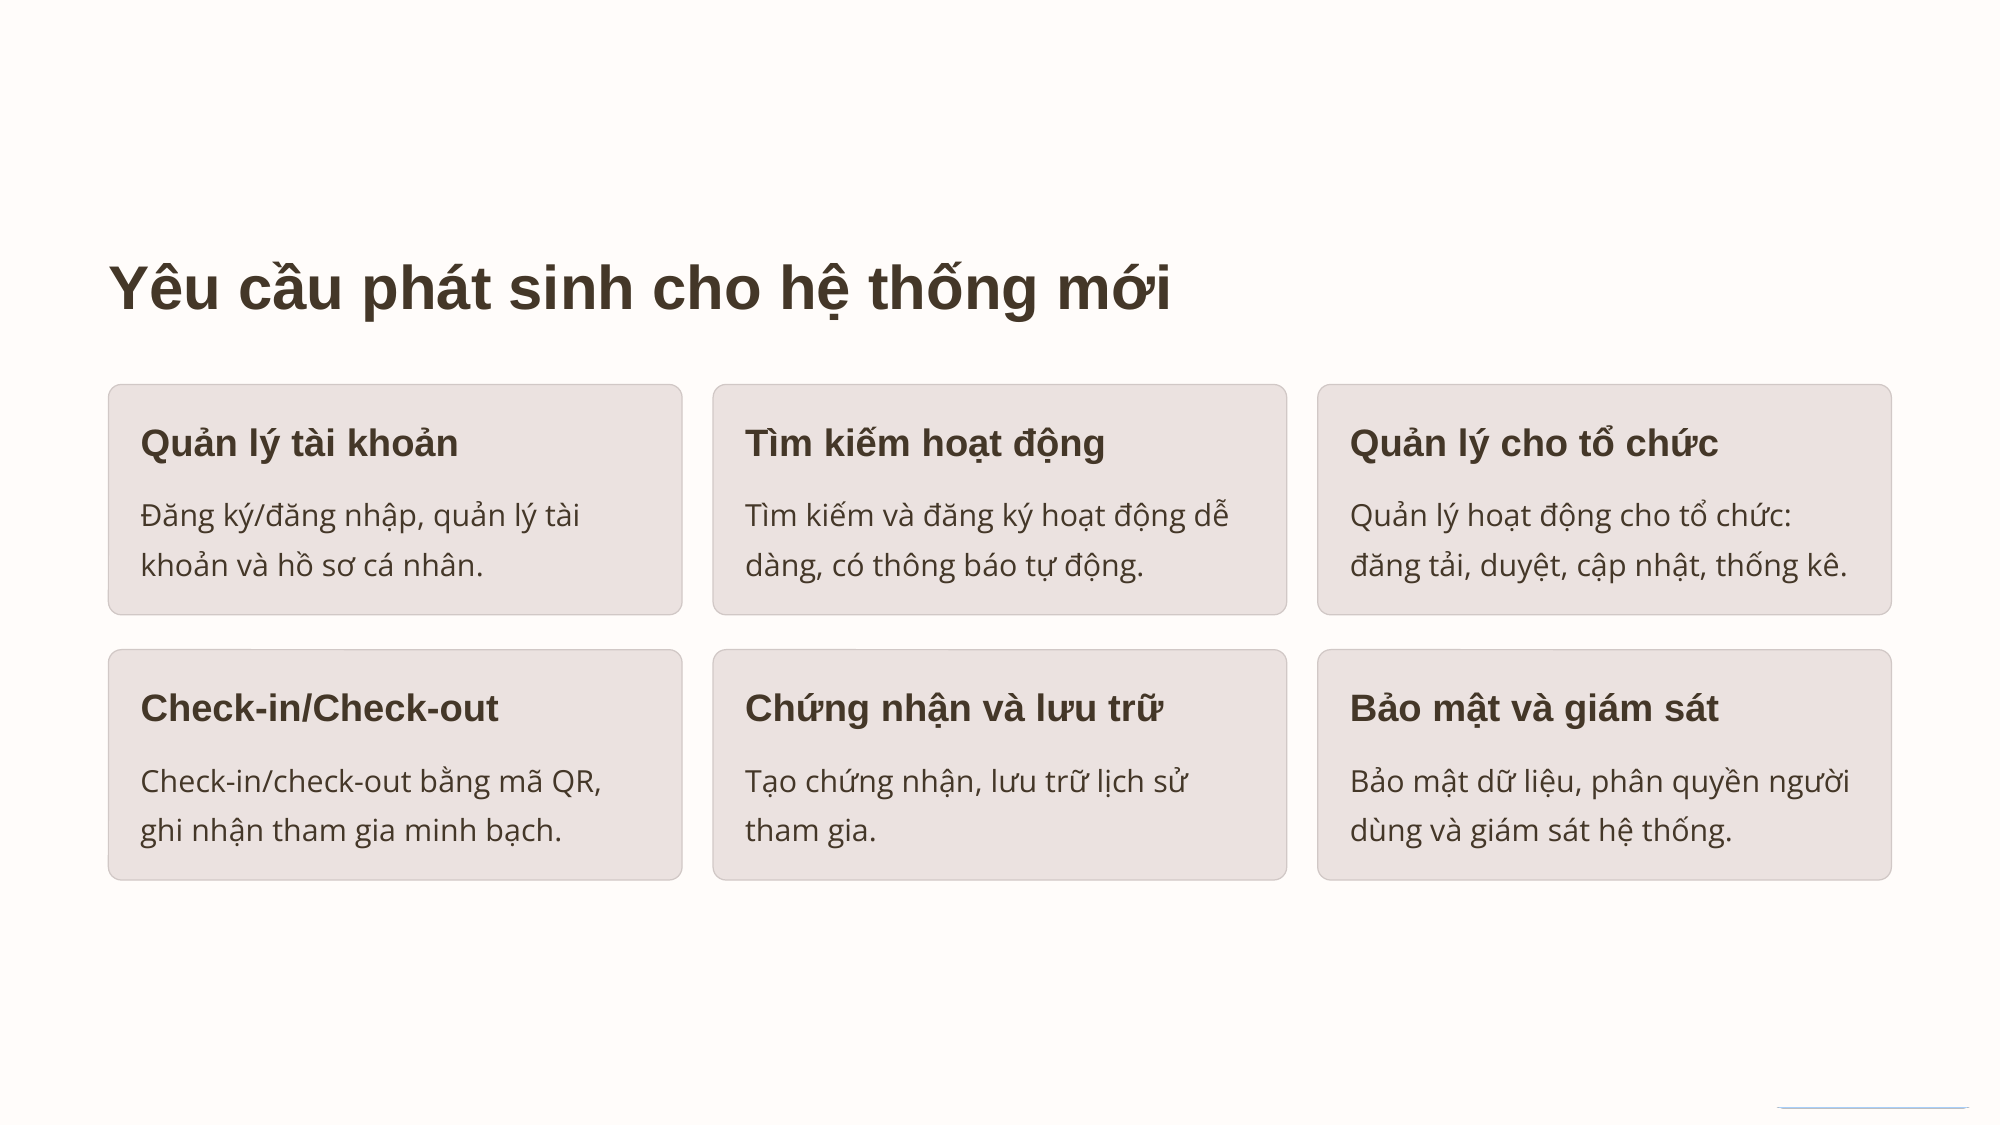

Yêu cầu phát sinh cho hệ thống mới

Quản lý tài khoản
Tìm kiếm hoạt động
Quản lý cho tổ chức
Đăng ký/đăng nhập, quản lý tài khoản và hồ sơ cá nhân.
Tìm kiếm và đăng ký hoạt động dễ dàng, có thông báo tự động.
Quản lý hoạt động cho tổ chức: đăng tải, duyệt, cập nhật, thống kê.

Check-in/Check-out
Chứng nhận và lưu trữ
Bảo mật và giám sát
Check-in/check-out bằng mã QR, ghi nhận tham gia minh bạch.
Tạo chứng nhận, lưu trữ lịch sử tham gia.
Bảo mật dữ liệu, phân quyền người dùng và giám sát hệ thống.